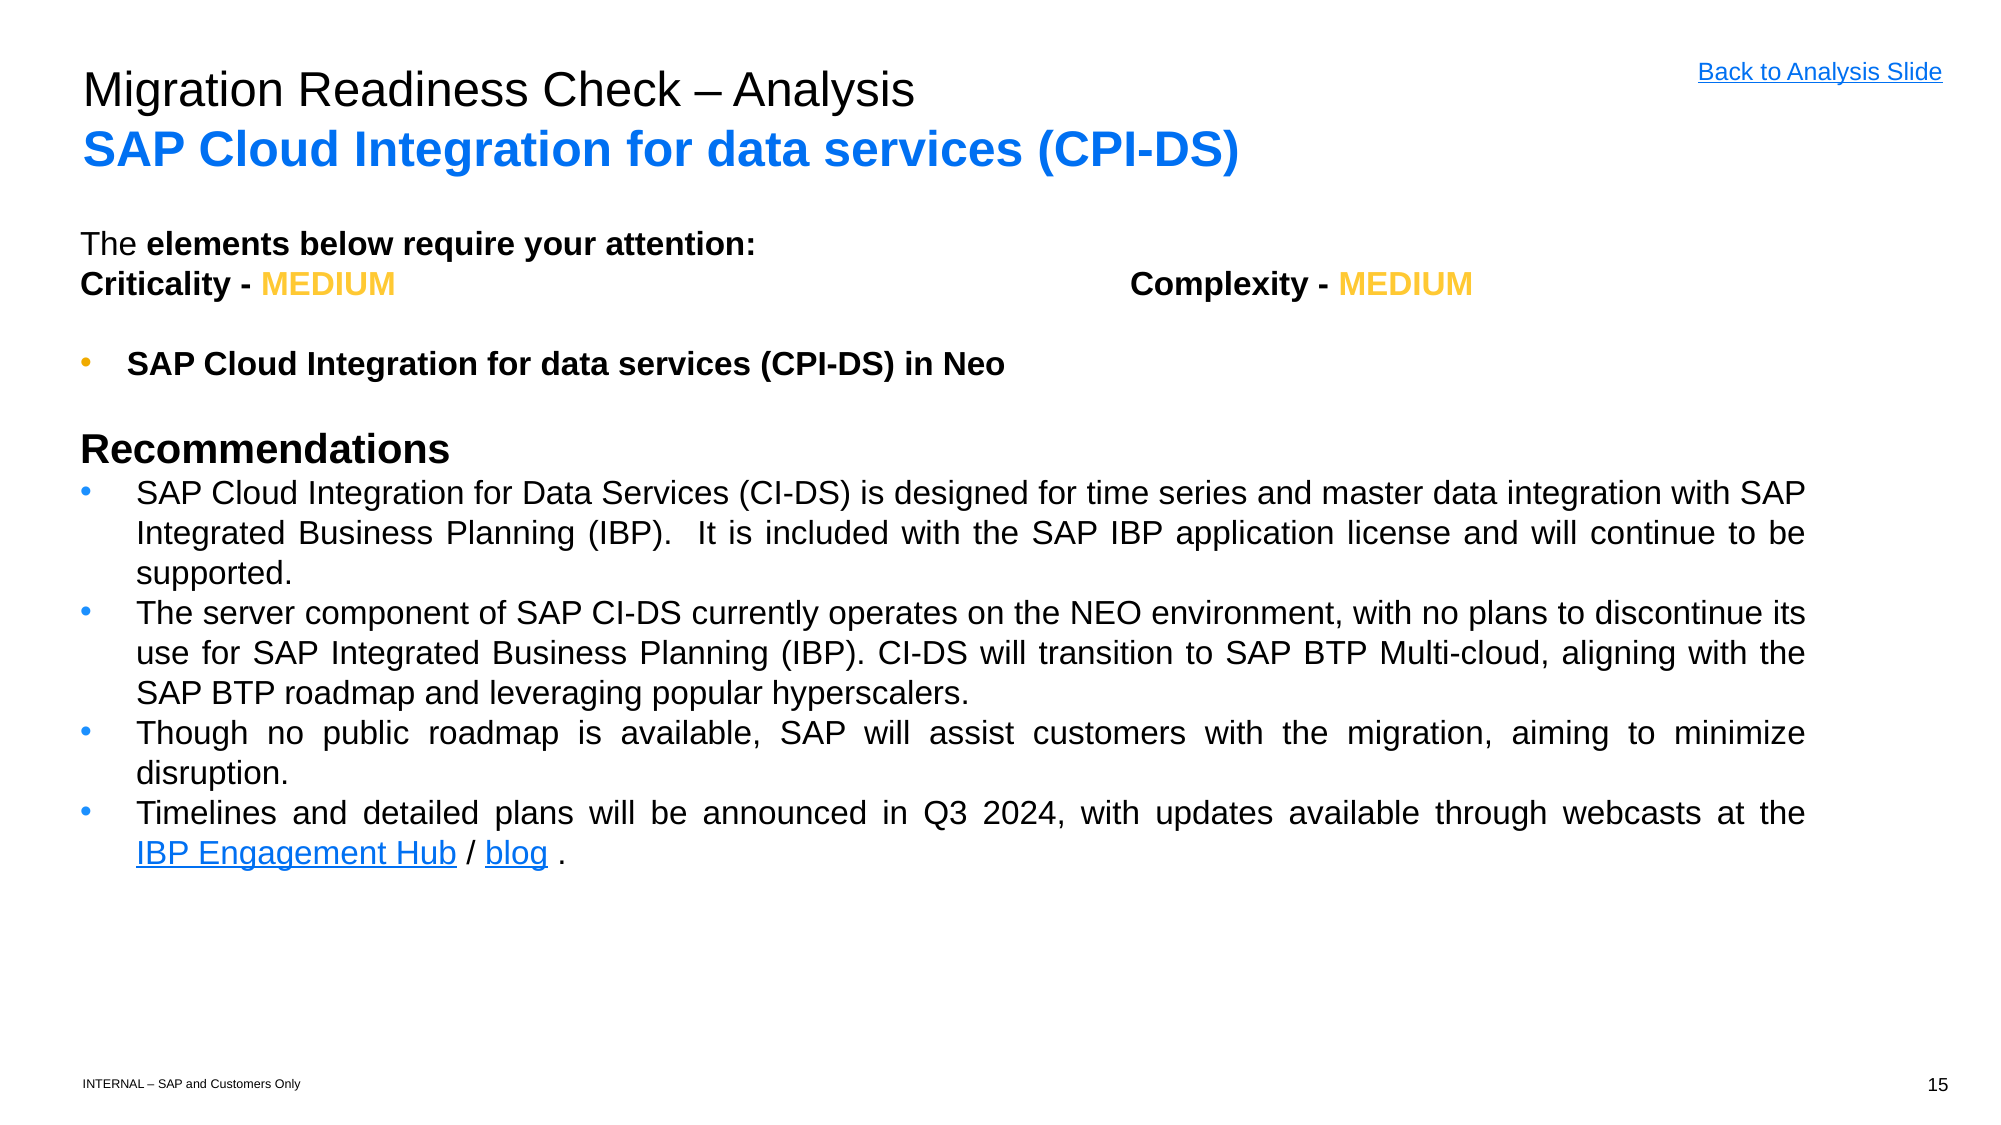

Back to Analysis Slide
Migration Readiness Check – Analysis
SAP Cloud Integration for data services (CPI-DS)
The elements below require your attention:
Criticality - MEDIUM 					Complexity - MEDIUM
SAP Cloud Integration for data services (CPI-DS) in Neo

Recommendations
SAP Cloud Integration for Data Services (CI-DS) is designed for time series and master data integration with SAP Integrated Business Planning (IBP).  It is included with the SAP IBP application license and will continue to be supported.
The server component of SAP CI-DS currently operates on the NEO environment, with no plans to discontinue its use for SAP Integrated Business Planning (IBP). CI-DS will transition to SAP BTP Multi-cloud, aligning with the SAP BTP roadmap and leveraging popular hyperscalers.
Though no public roadmap is available, SAP will assist customers with the migration, aiming to minimize disruption.
Timelines and detailed plans will be announced in Q3 2024, with updates available through webcasts at the IBP Engagement Hub / blog .